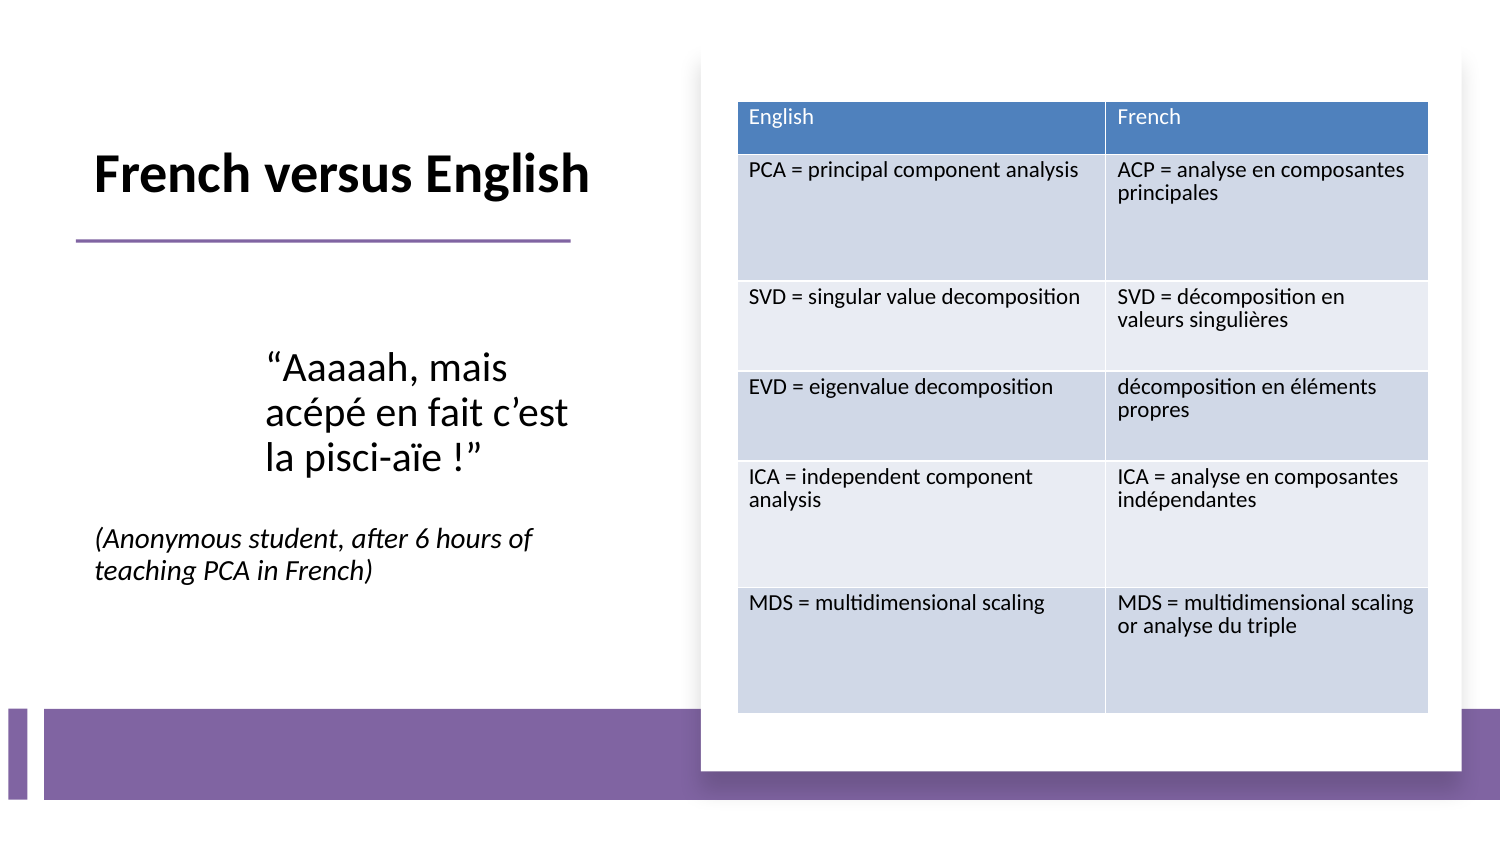

# French versus English
| English | French |
| --- | --- |
| PCA = principal component analysis | ACP = analyse en composantes principales |
| SVD = singular value decomposition | SVD = décomposition en valeurs singulières |
| EVD = eigenvalue decomposition | décomposition en éléments propres |
| ICA = independent component analysis | ICA = analyse en composantes indépendantes |
| MDS = multidimensional scaling | MDS = multidimensional scaling or analyse du triple |

“Aaaaah, mais acépé en fait c’est la pisci-aïe !”

(Anonymous student, after 6 hours of teaching PCA in French)